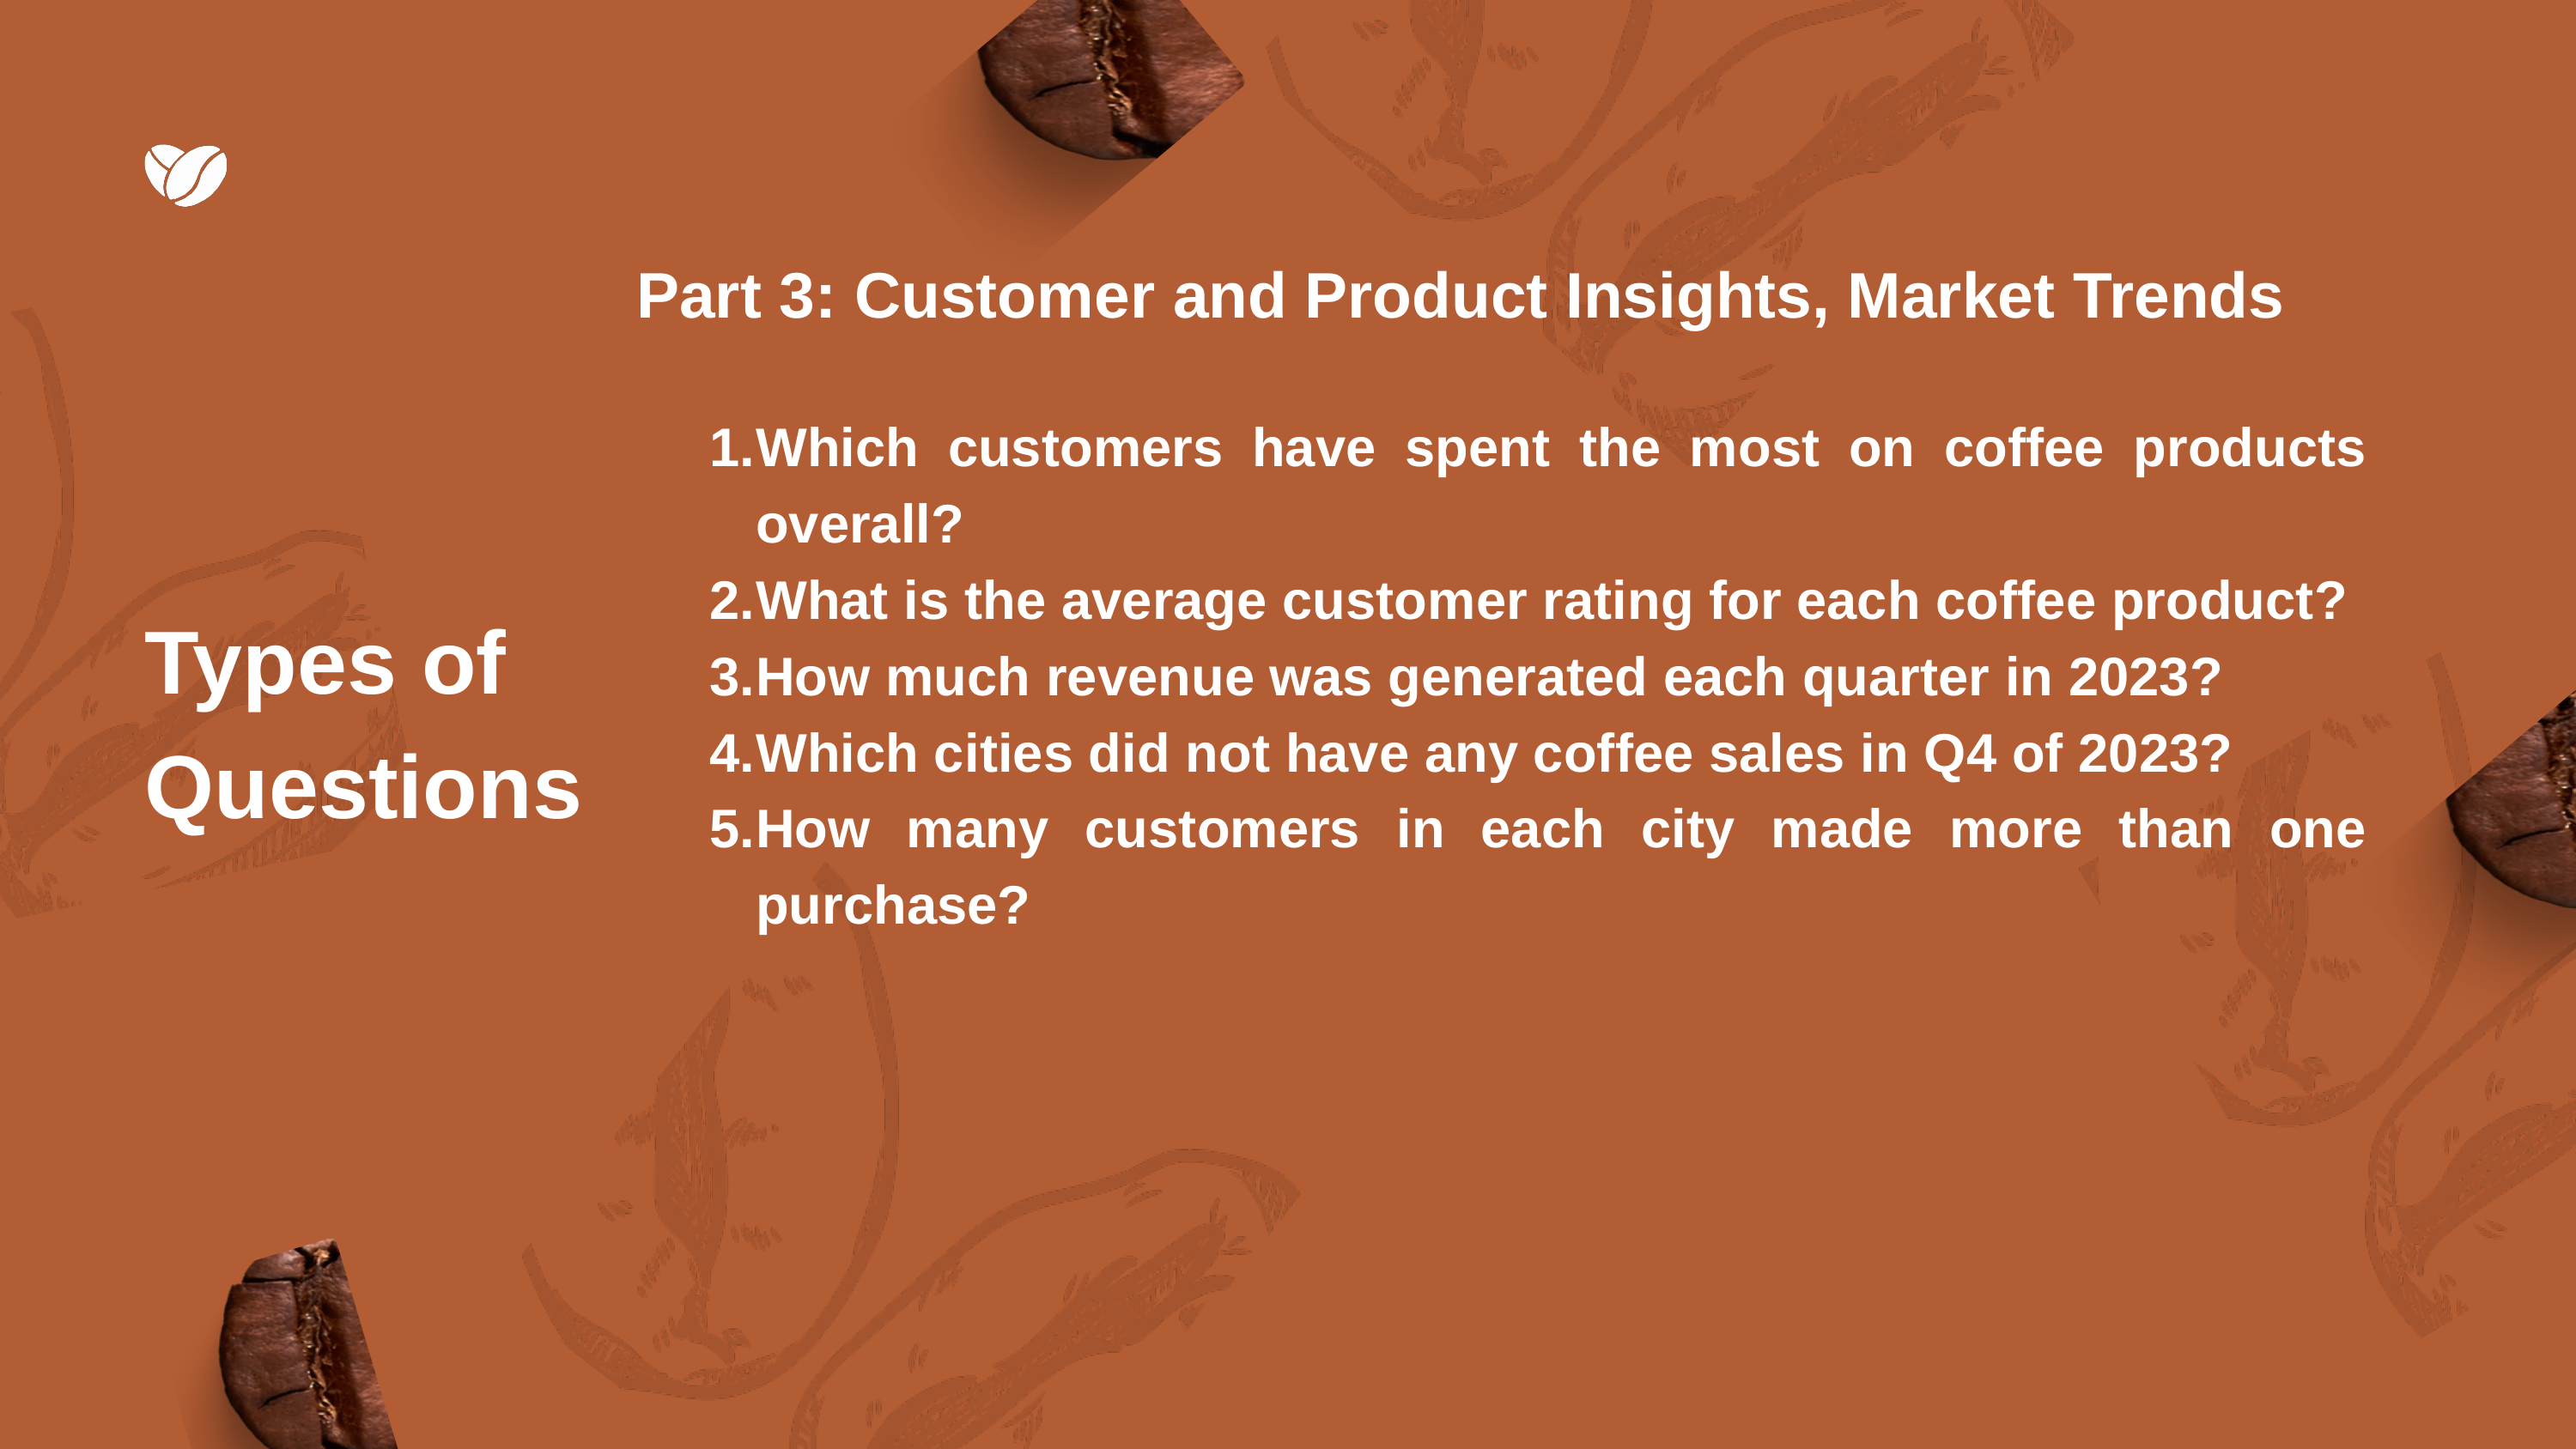

Part 3: Customer and Product Insights, Market Trends

Which customers have spent the most on coffee products overall?
What is the average customer rating for each coffee product?
How much revenue was generated each quarter in 2023?
Which cities did not have any coffee sales in Q4 of 2023?
How many customers in each city made more than one purchase?
Types of Questions